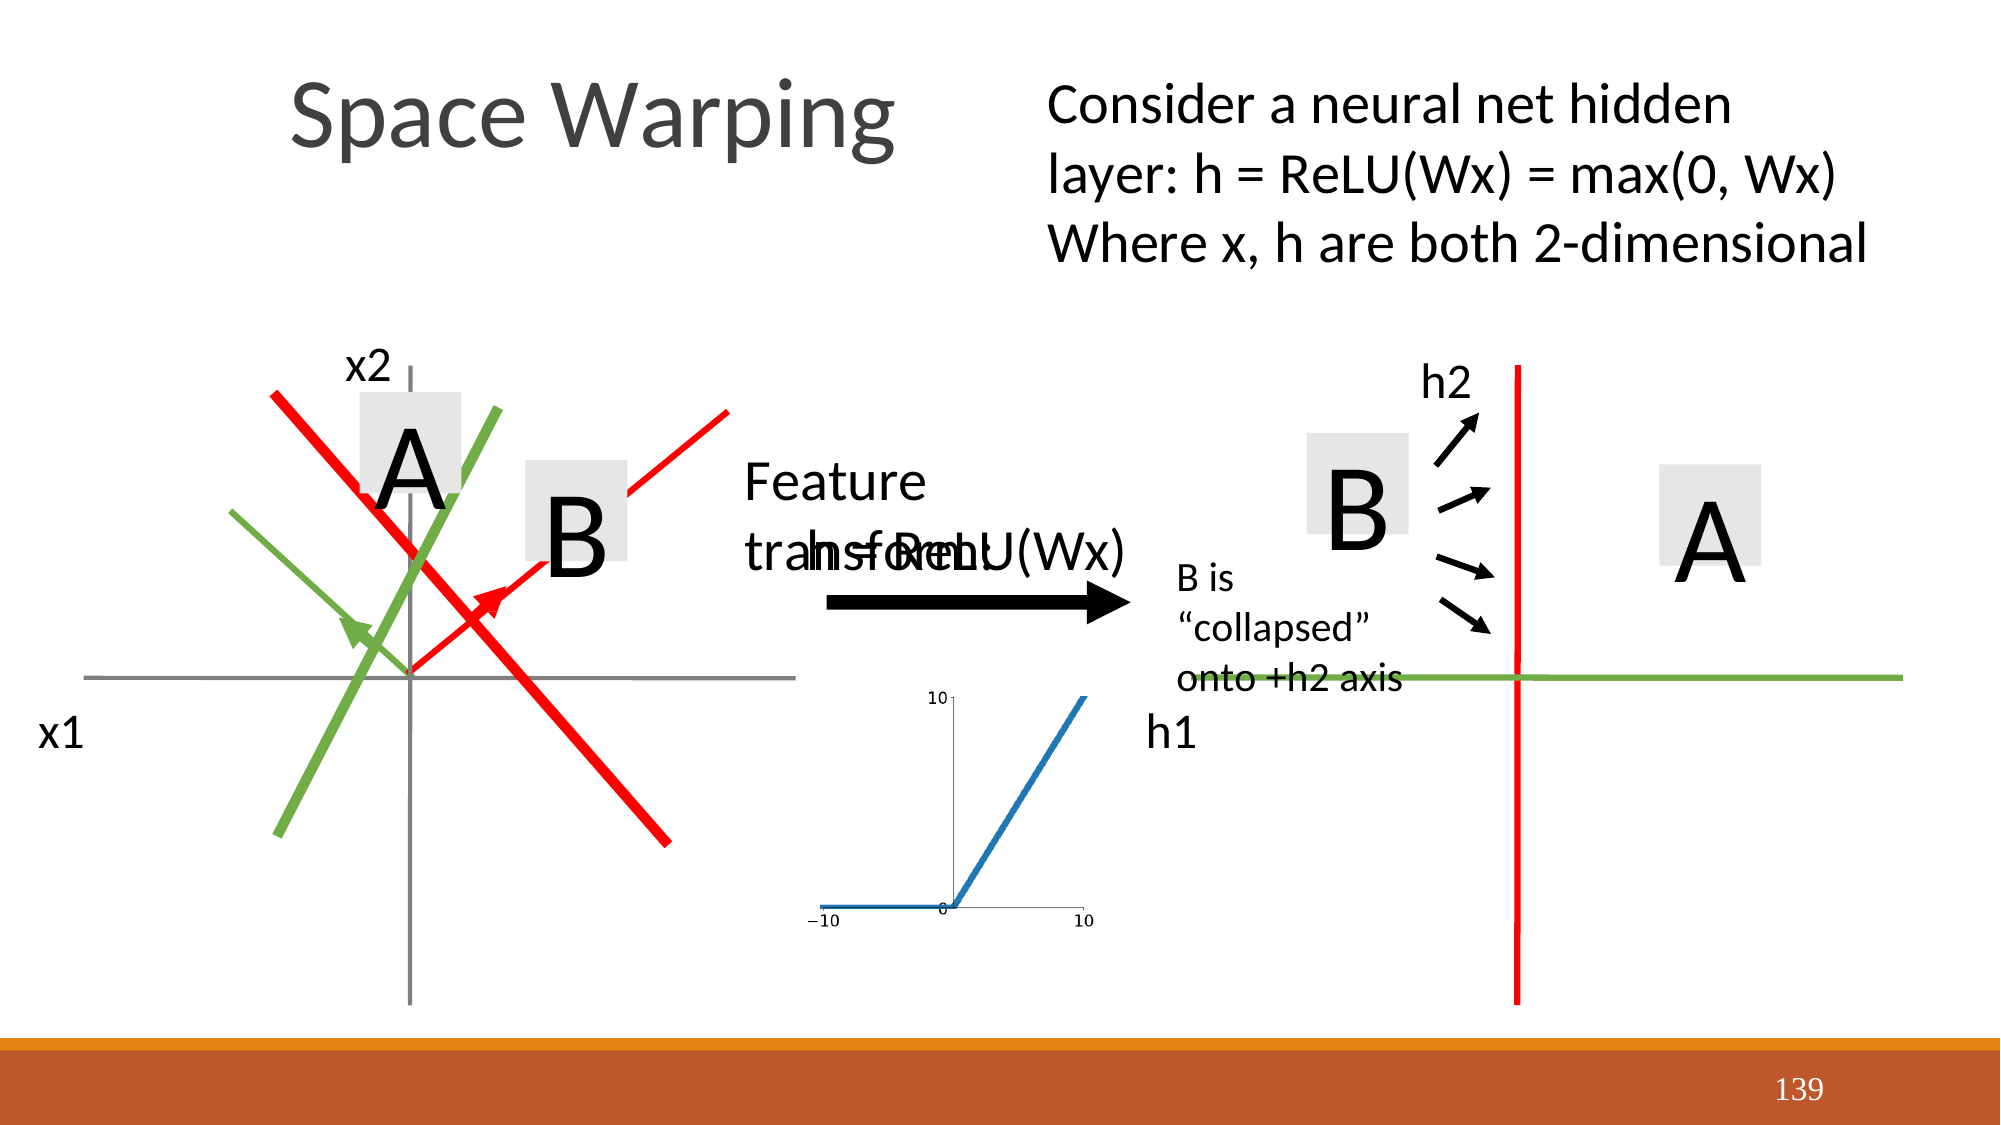

# Space Warping
Consider a neural net hidden layer: h = ReLU(Wx) = max(0, Wx)   Where x, h are both 2-dimensional
x2
h2

A

B

Feature transform:
B
A

h = ReLU(Wx)
B is “collapsed” onto +h2 axis

h1
x1

139
Justin Johnson
September 18, 2019
Lecture 5 -